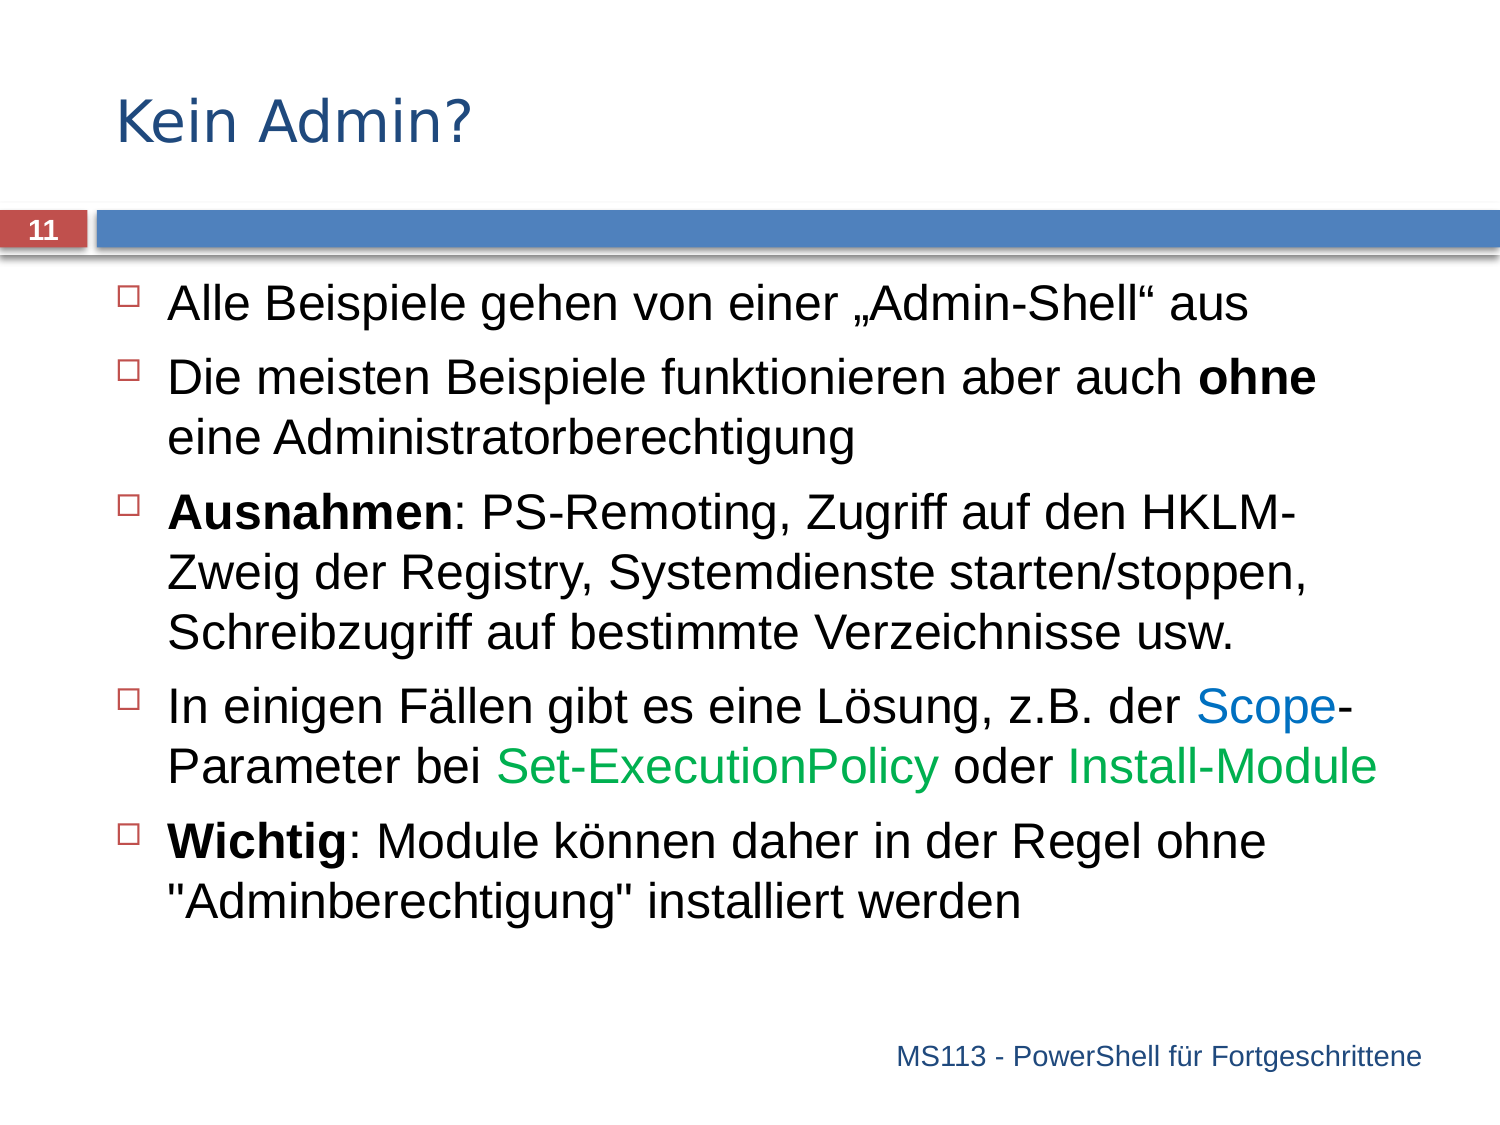

# Kein Admin?
11
Alle Beispiele gehen von einer „Admin-Shell“ aus
Die meisten Beispiele funktionieren aber auch ohne eine Administratorberechtigung
Ausnahmen: PS-Remoting, Zugriff auf den HKLM-Zweig der Registry, Systemdienste starten/stoppen, Schreibzugriff auf bestimmte Verzeichnisse usw.
In einigen Fällen gibt es eine Lösung, z.B. der Scope-Parameter bei Set-ExecutionPolicy oder Install-Module
Wichtig: Module können daher in der Regel ohne "Adminberechtigung" installiert werden
MS113 - PowerShell für Fortgeschrittene